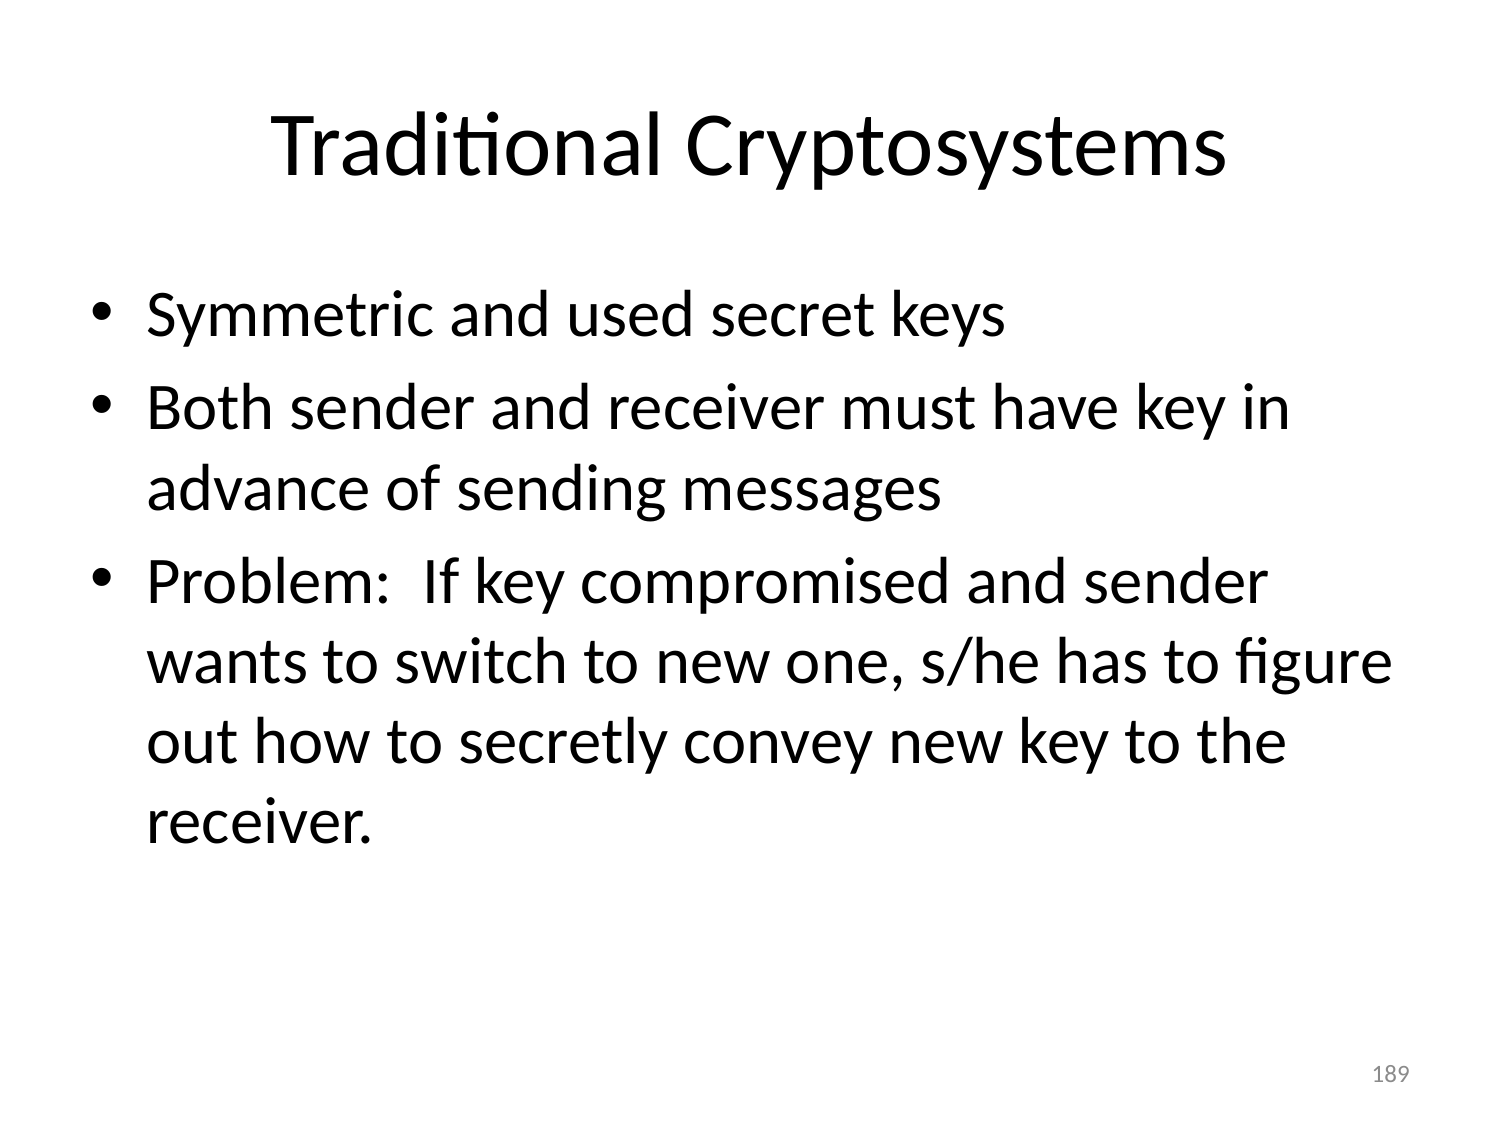

# Traditional Cryptosystems
Symmetric and used secret keys
Both sender and receiver must have key in advance of sending messages
Problem:  If key compromised and sender wants to switch to new one, s/he has to figure out how to secretly convey new key to the receiver.

189